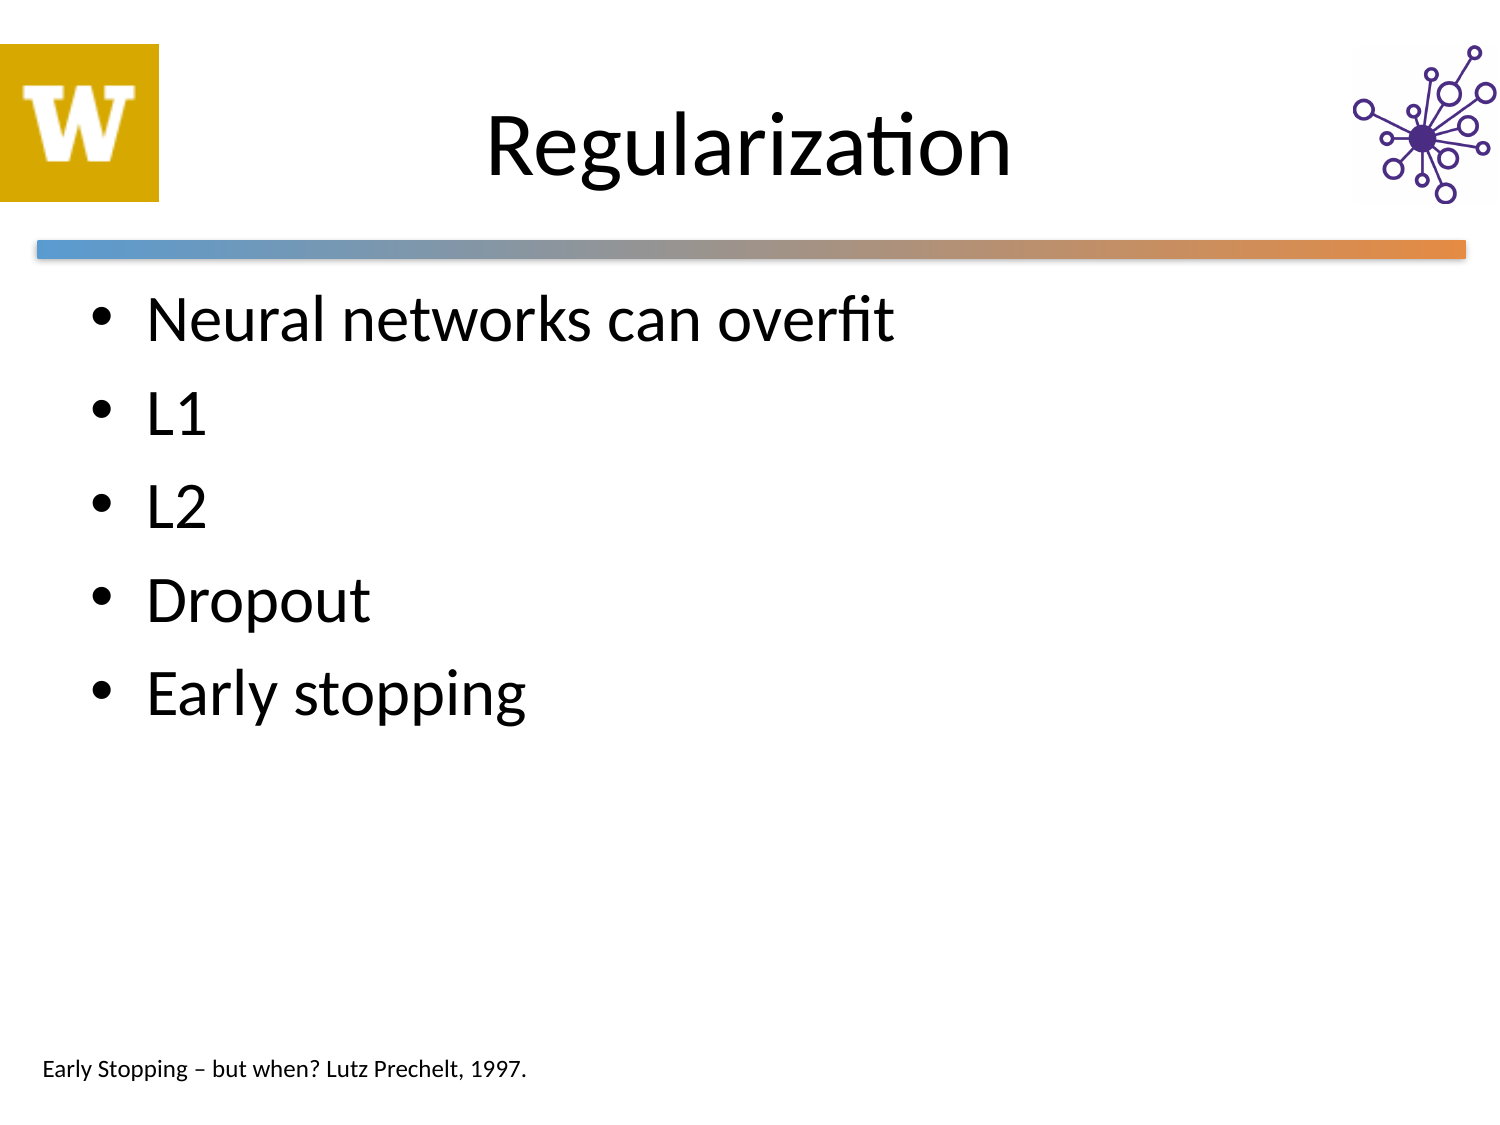

# Regularization
Neural networks can overfit
L1
L2
Dropout
Early stopping
Early Stopping – but when? Lutz Prechelt, 1997.